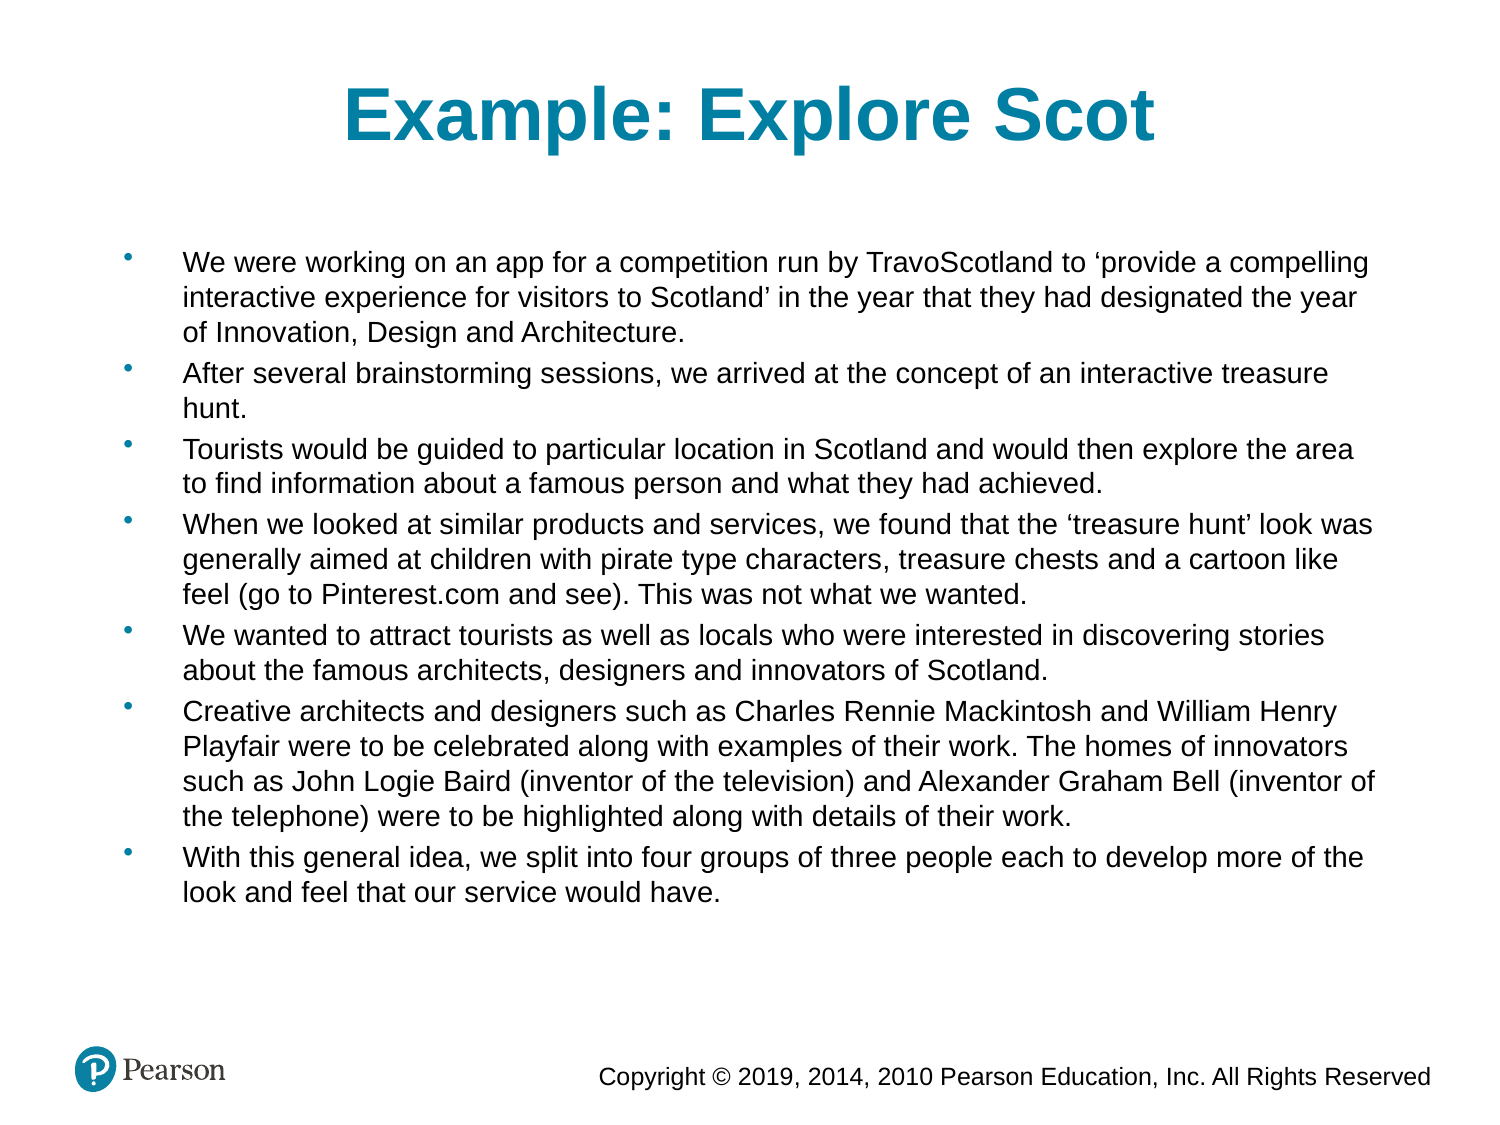

Example: Explore Scot
We were working on an app for a competition run by TravoScotland to ‘provide a compelling interactive experience for visitors to Scotland’ in the year that they had designated the year of Innovation, Design and Architecture.
After several brainstorming sessions, we arrived at the concept of an interactive treasure hunt.
Tourists would be guided to particular location in Scotland and would then explore the area to find information about a famous person and what they had achieved.
When we looked at similar products and services, we found that the ‘treasure hunt’ look was generally aimed at children with pirate type characters, treasure chests and a cartoon like feel (go to Pinterest.com and see). This was not what we wanted.
We wanted to attract tourists as well as locals who were interested in discovering stories about the famous architects, designers and innovators of Scotland.
Creative architects and designers such as Charles Rennie Mackintosh and William Henry Playfair were to be celebrated along with examples of their work. The homes of innovators such as John Logie Baird (inventor of the television) and Alexander Graham Bell (inventor of the telephone) were to be highlighted along with details of their work.
With this general idea, we split into four groups of three people each to develop more of the look and feel that our service would have.